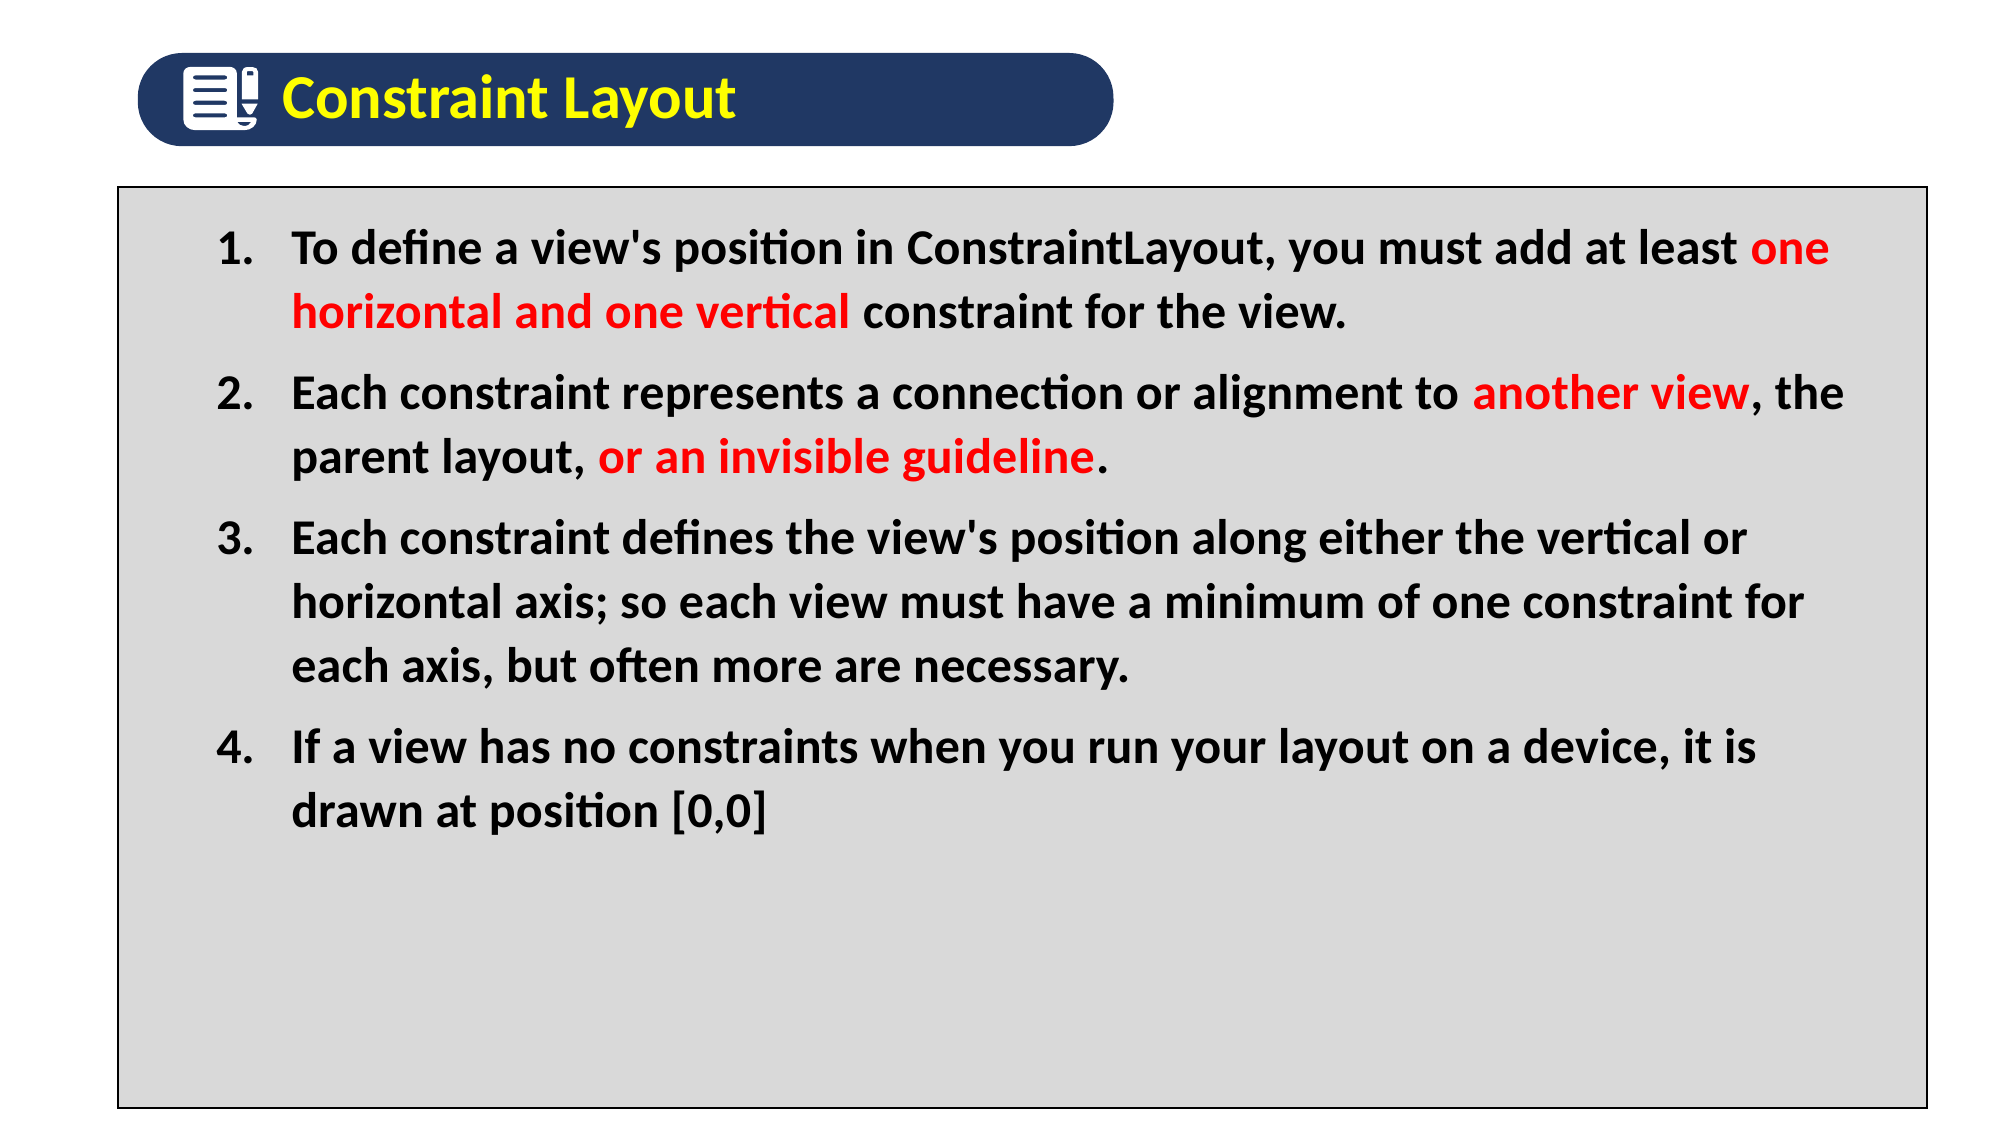

Constraint Layout

To define a view's position in ConstraintLayout, you must add at least one horizontal and one vertical constraint for the view.
Each constraint represents a connection or alignment to another view, the parent layout, or an invisible guideline.
Each constraint defines the view's position along either the vertical or horizontal axis; so each view must have a minimum of one constraint for each axis, but often more are necessary.
If a view has no constraints when you run your layout on a device, it is drawn at position [0,0]